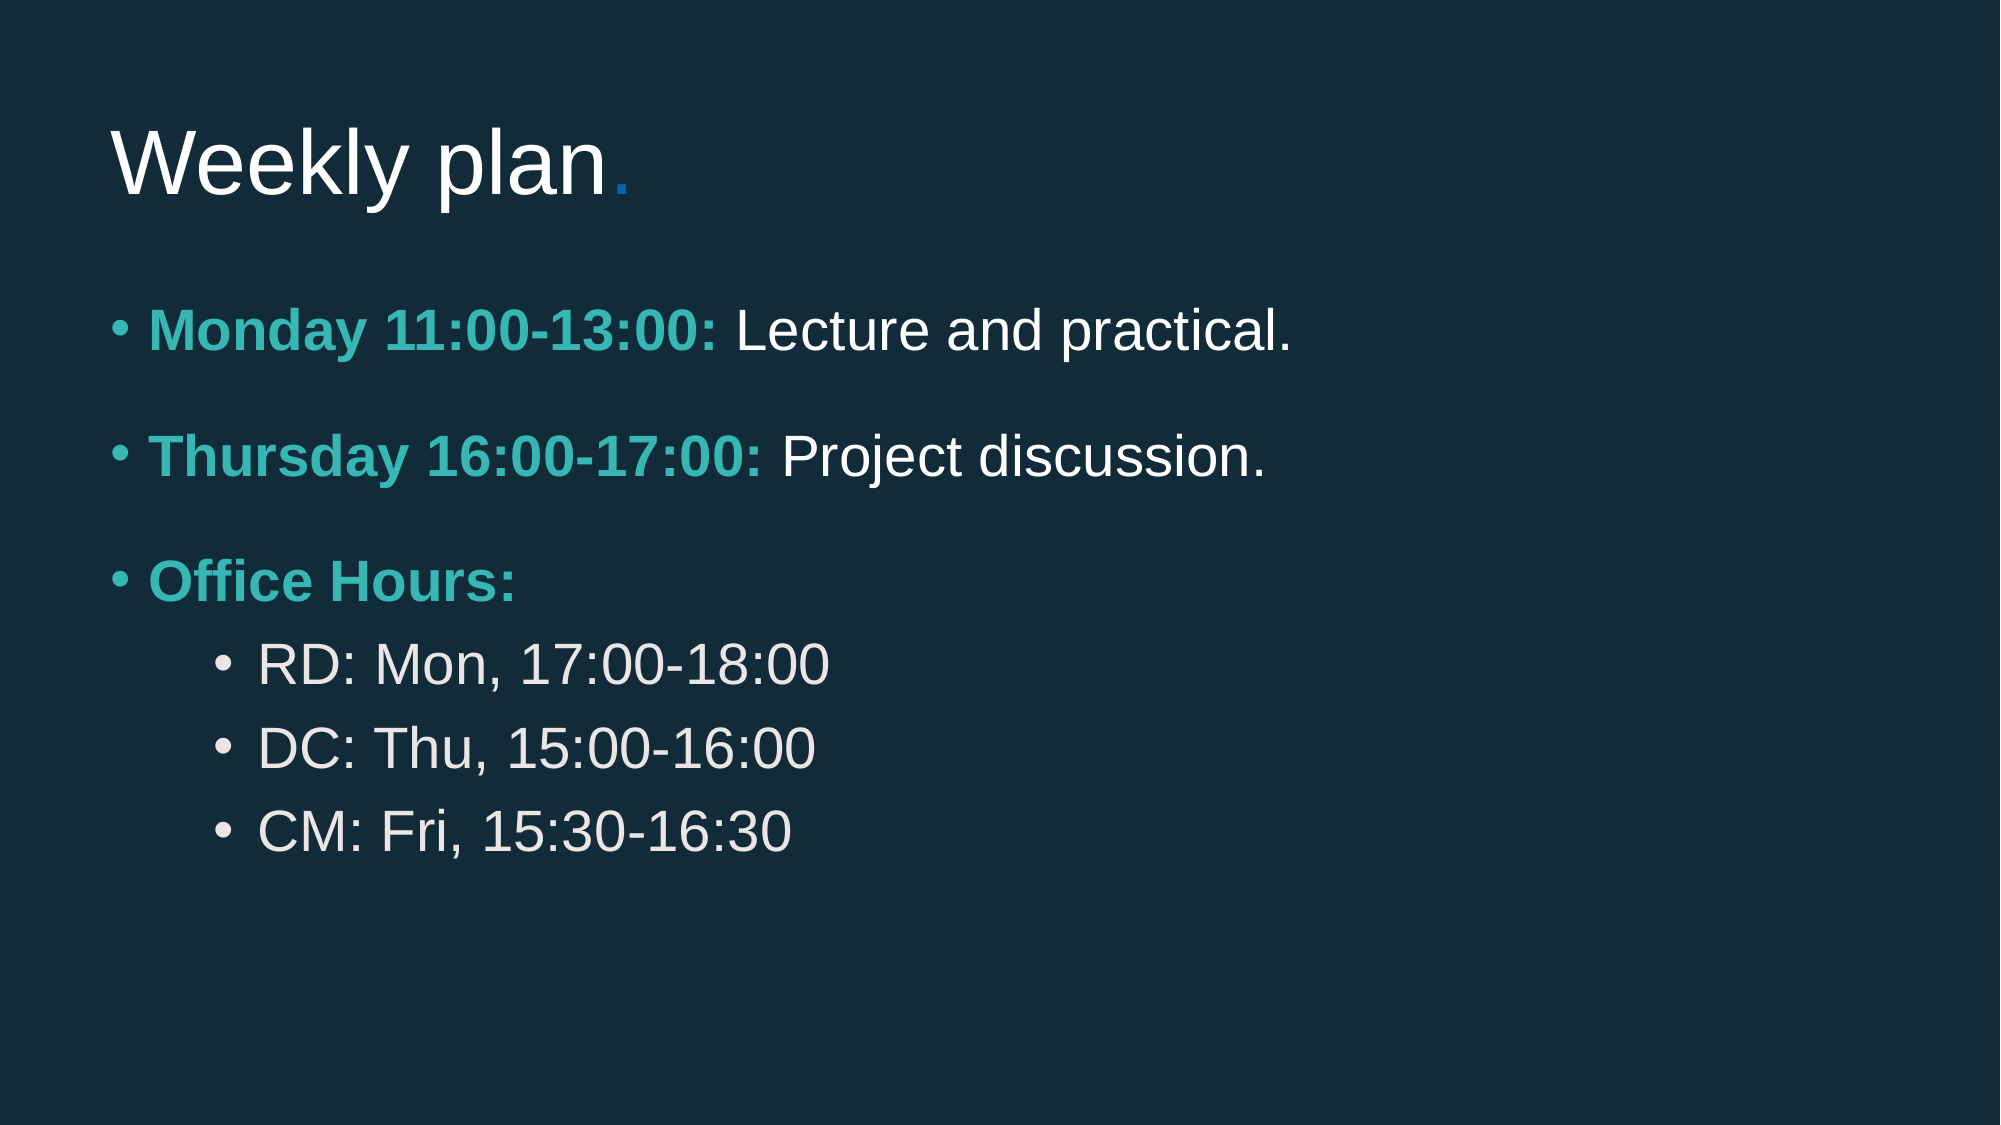

# Weekly plan.
Monday 11:00-13:00: Lecture and practical.
Thursday 16:00-17:00: Project discussion.
Office Hours:
RD: Mon, 17:00-18:00
DC: Thu, 15:00-16:00
CM: Fri, 15:30-16:30